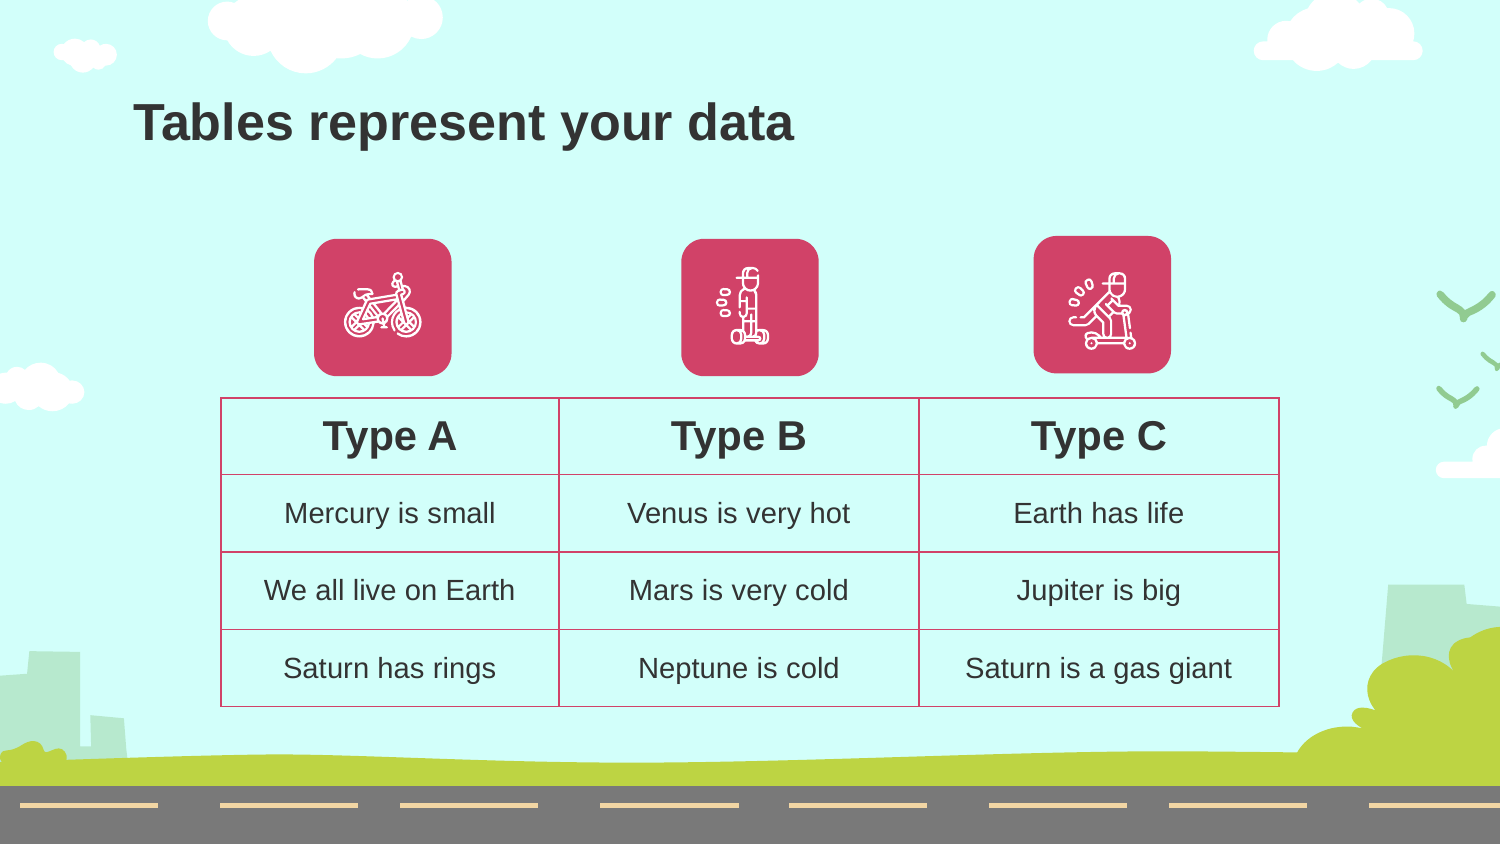

# Tables represent your data

| Type A | Type B | Type C |
| --- | --- | --- |
| Mercury is small | Venus is very hot | Earth has life |
| We all live on Earth | Mars is very cold | Jupiter is big |
| Saturn has rings | Neptune is cold | Saturn is a gas giant |